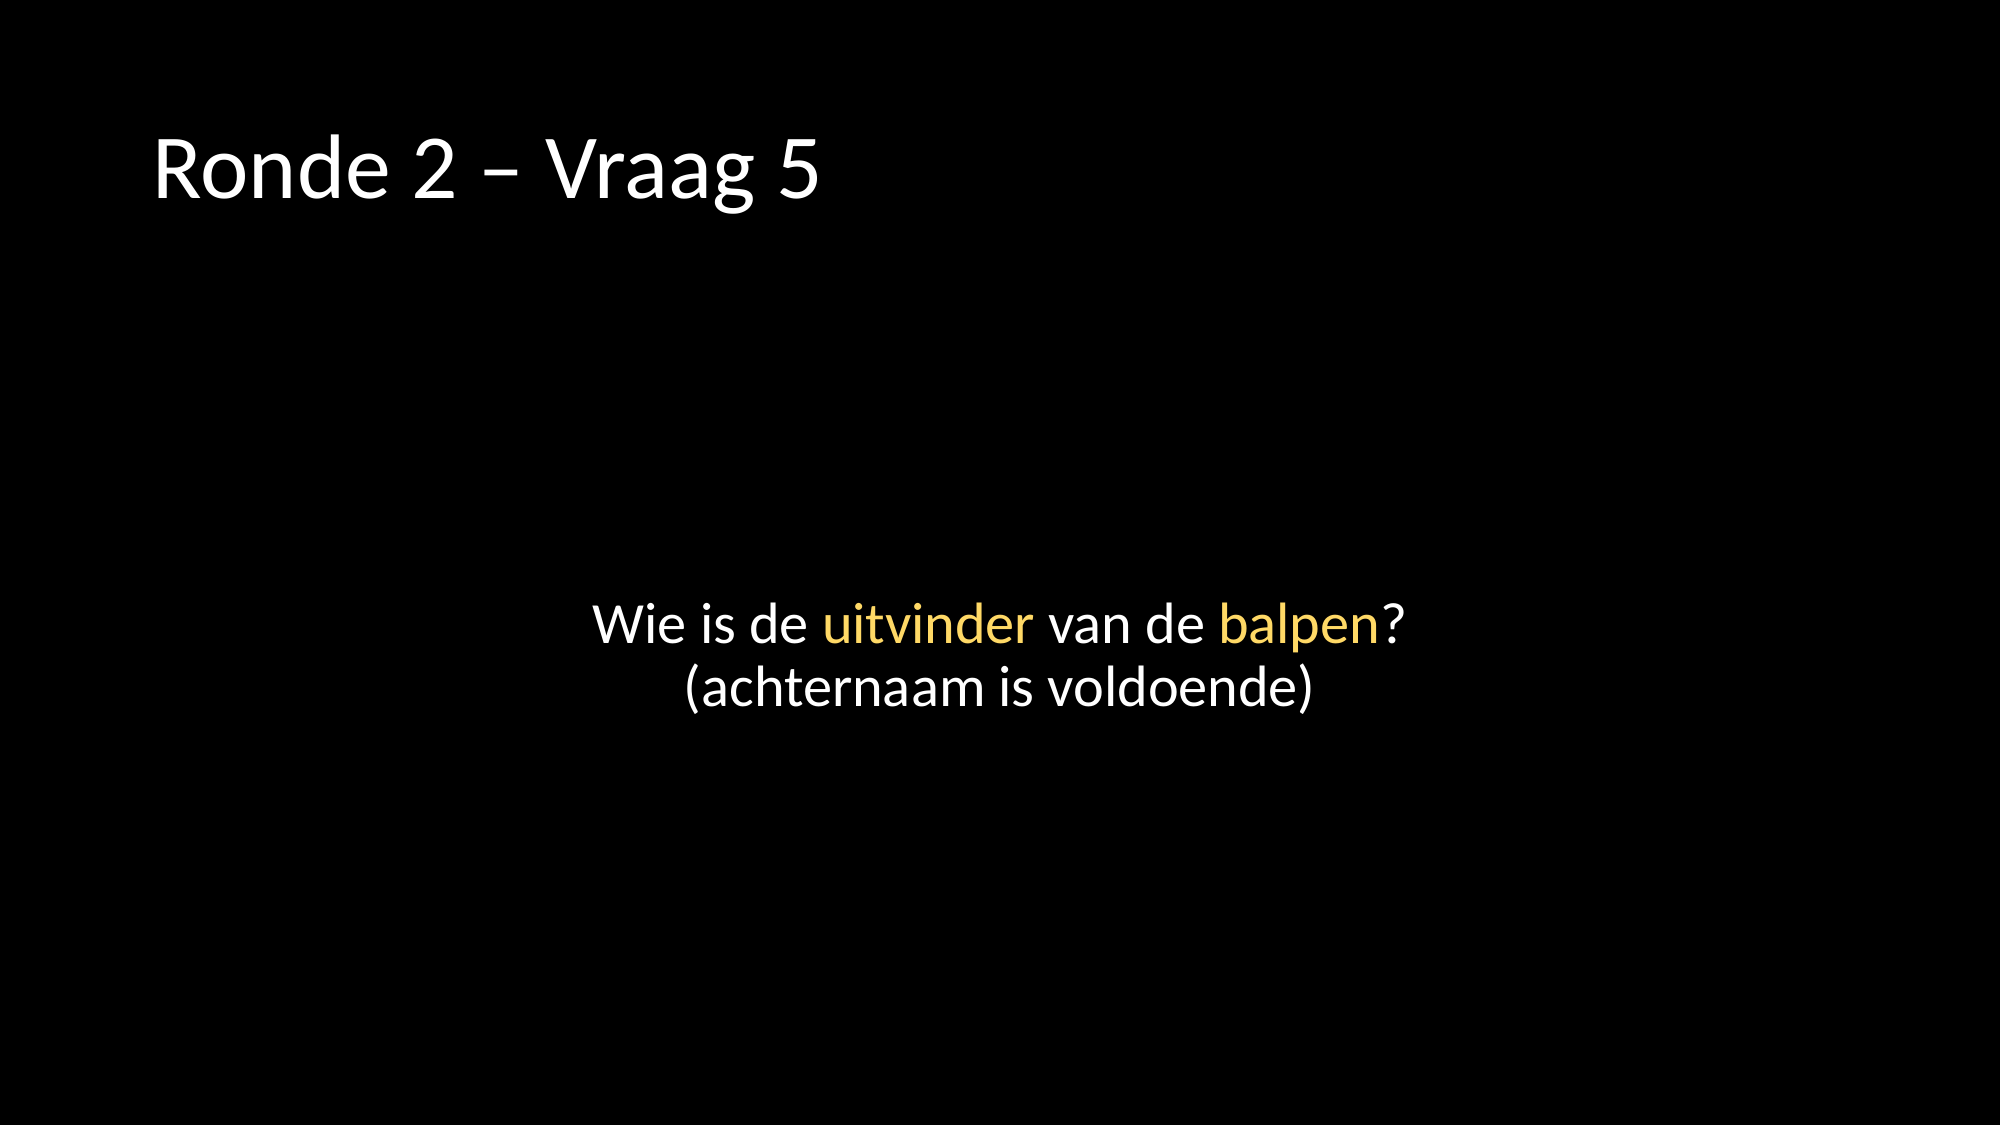

# Ronde 2 – Vraag 5
Wie is de uitvinder van de balpen?
(achternaam is voldoende)